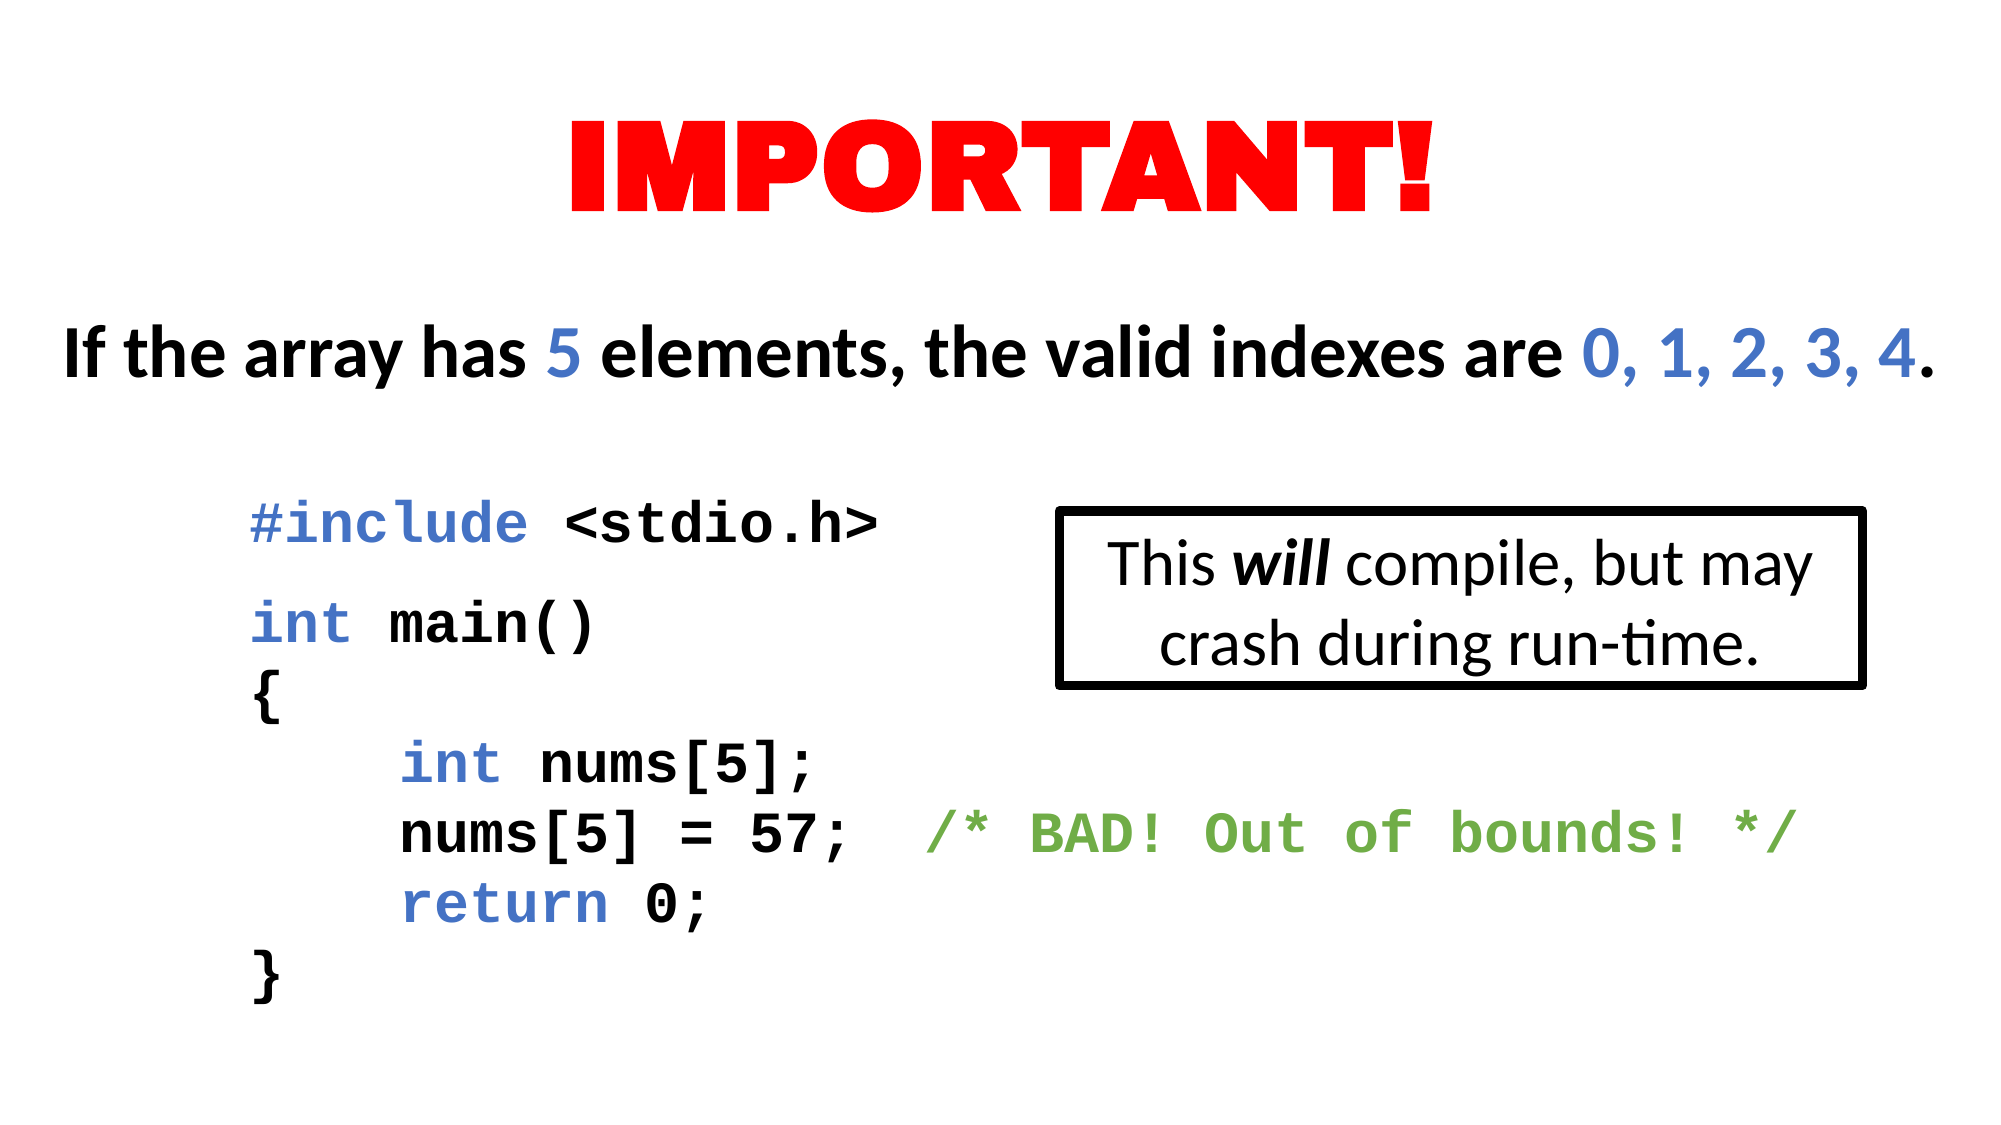

# IMPORTANT!
If the array has 5 elements, the valid indexes are 0, 1, 2, 3, 4.
#include <stdio.h>

int main()
{
	int nums[5];
	nums[5] = 57;  /* BAD! Out of bounds! */	return 0;
}
This will compile, but may crash during run-time.